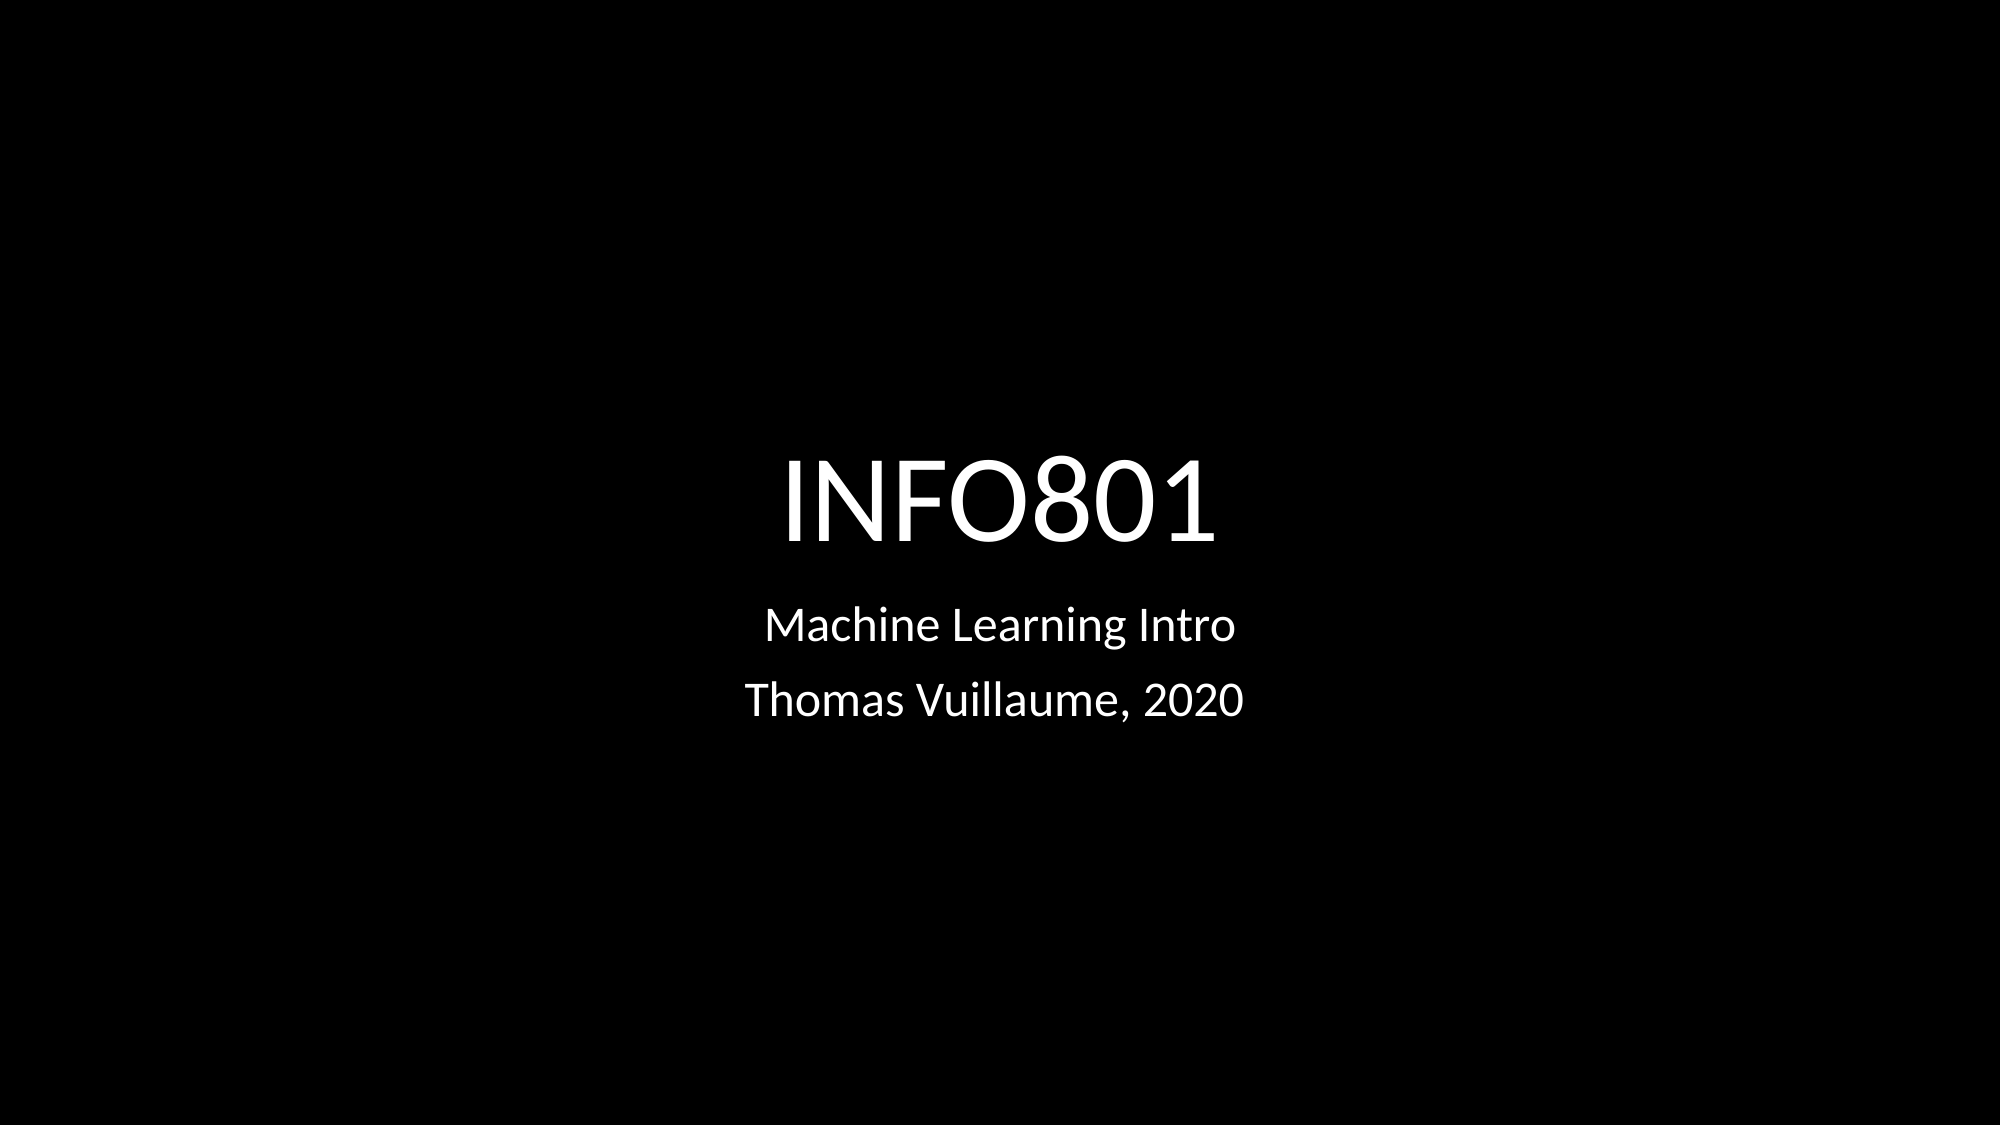

# INFO801
Machine Learning Intro
Thomas Vuillaume, 2020